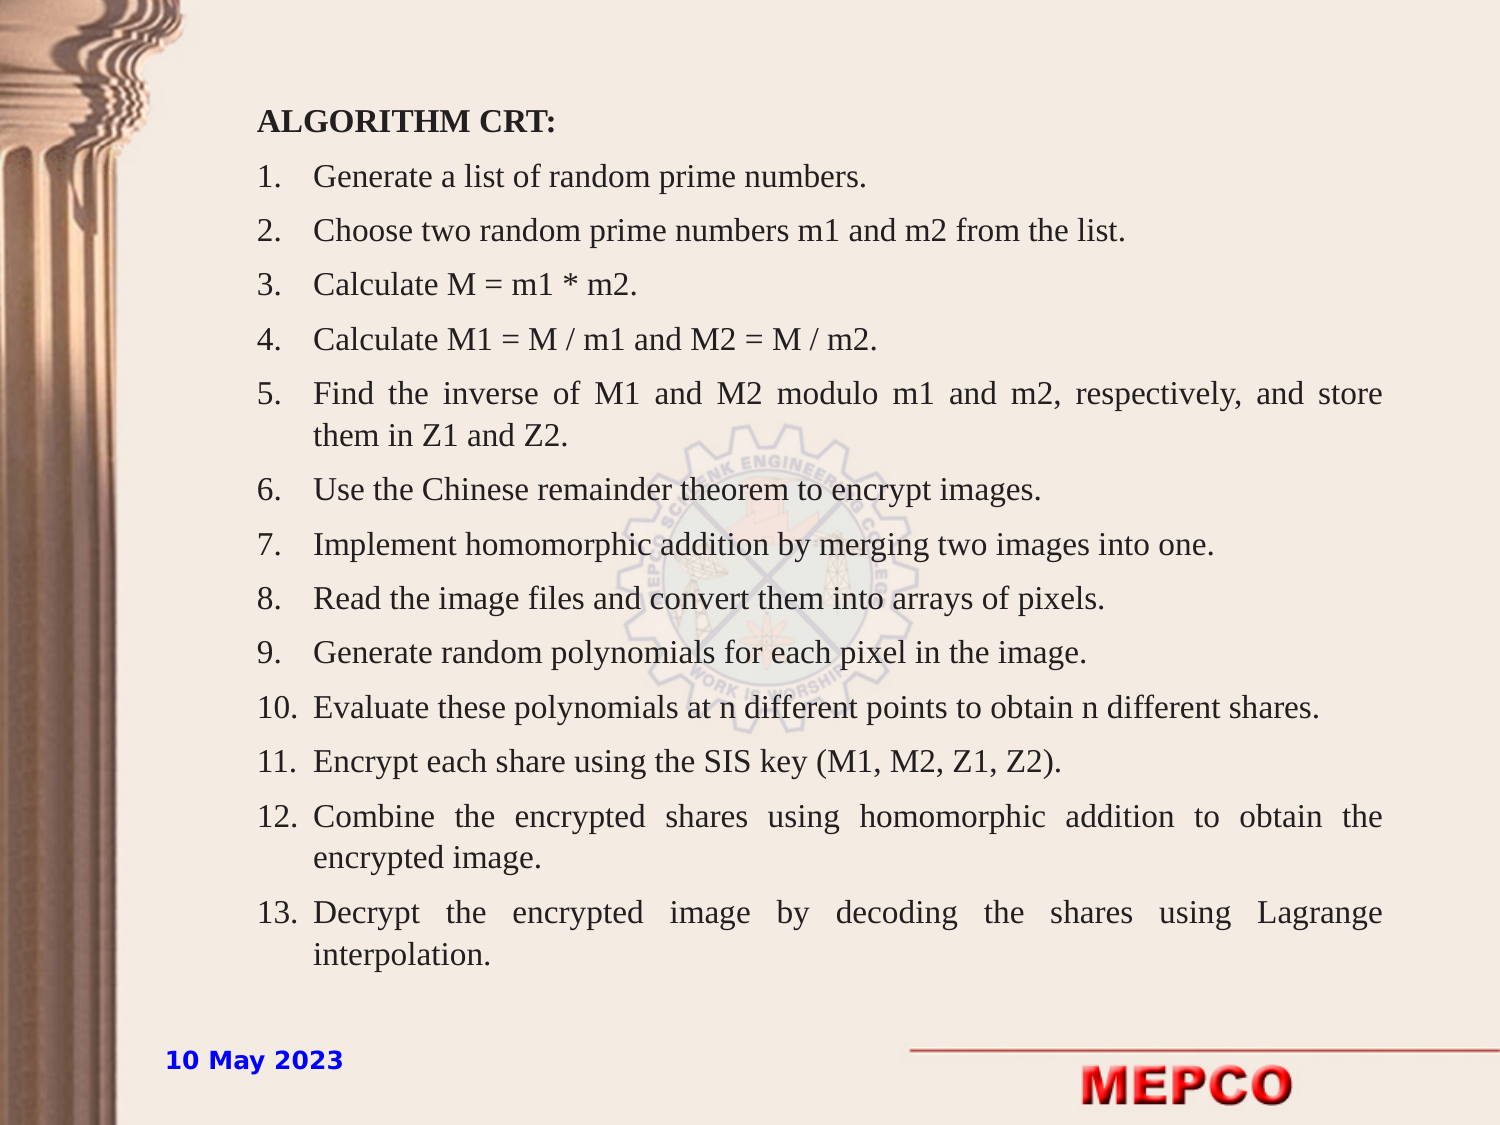

ALGORITHM CRT:
Generate a list of random prime numbers.
Choose two random prime numbers m1 and m2 from the list.
Calculate M = m1 * m2.
Calculate M1 = M / m1 and M2 = M / m2.
Find the inverse of M1 and M2 modulo m1 and m2, respectively, and store them in Z1 and Z2.
Use the Chinese remainder theorem to encrypt images.
Implement homomorphic addition by merging two images into one.
Read the image files and convert them into arrays of pixels.
Generate random polynomials for each pixel in the image.
Evaluate these polynomials at n different points to obtain n different shares.
Encrypt each share using the SIS key (M1, M2, Z1, Z2).
Combine the encrypted shares using homomorphic addition to obtain the encrypted image.
Decrypt the encrypted image by decoding the shares using Lagrange interpolation.